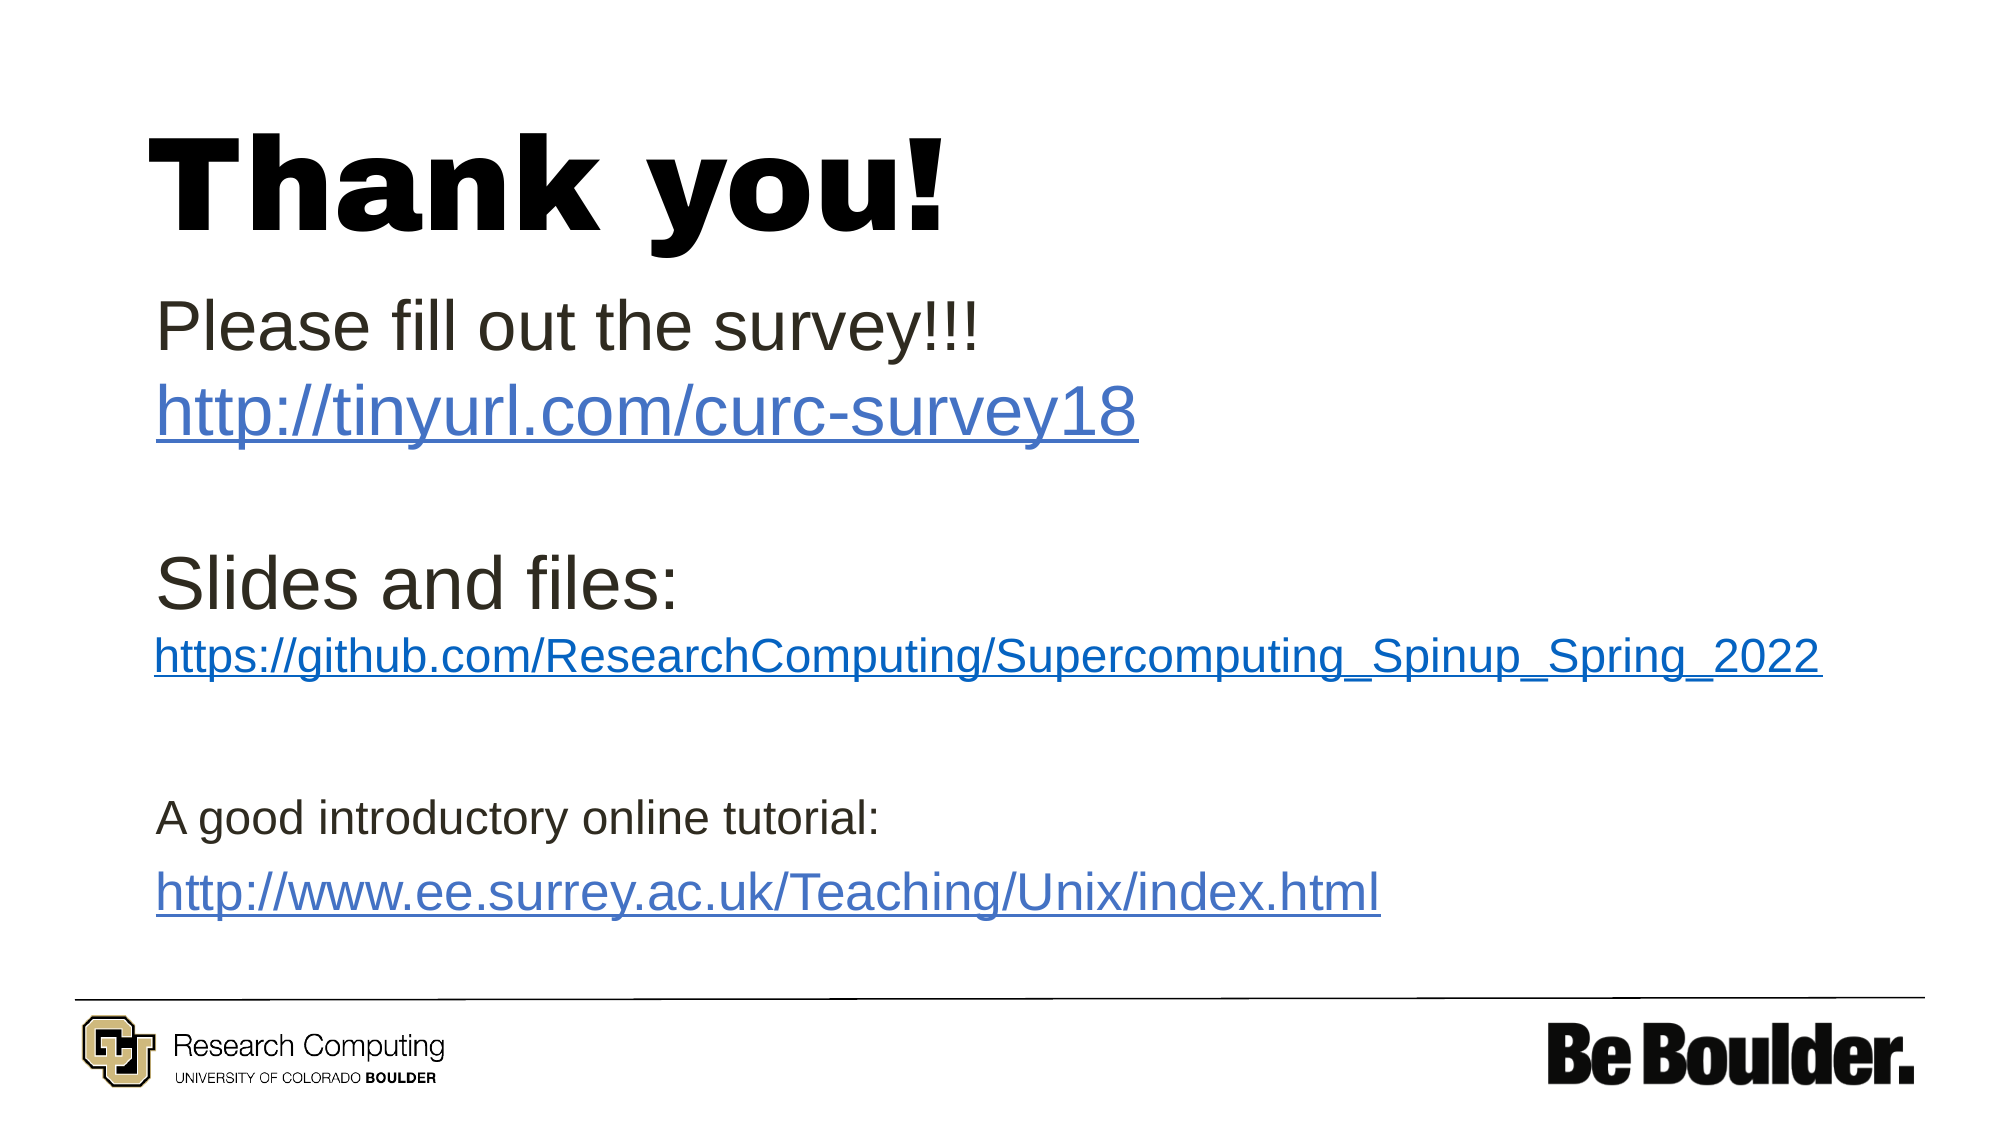

# Thank you!
Please fill out the survey!!! 
http://tinyurl.com/curc-survey18
Slides and files:
https://github.com/ResearchComputing/Supercomputing_Spinup_Spring_2022

A good introductory online tutorial:
http://www.ee.surrey.ac.uk/Teaching/Unix/index.html